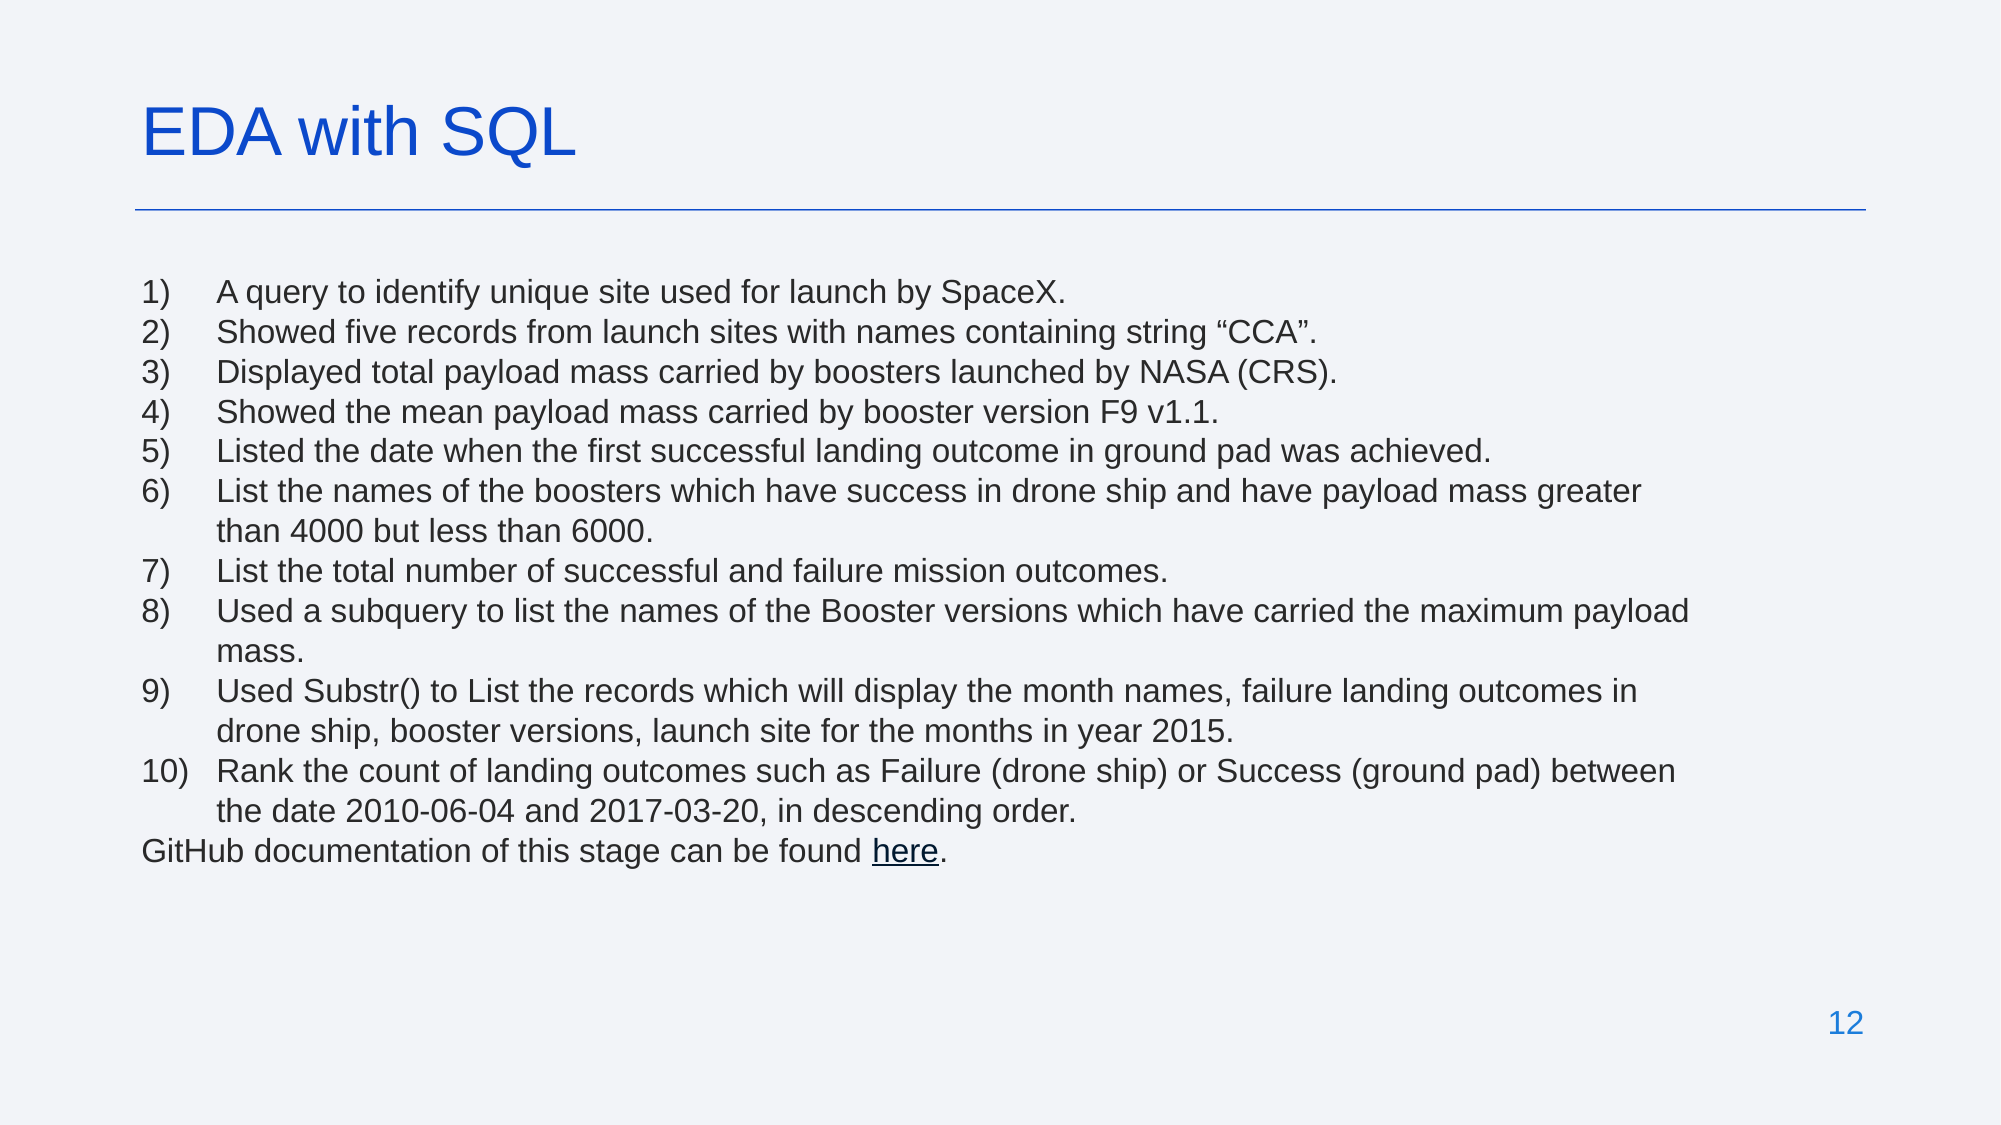

EDA with SQL
A query to identify unique site used for launch by SpaceX.
Showed five records from launch sites with names containing string “CCA”.
Displayed total payload mass carried by boosters launched by NASA (CRS).
Showed the mean payload mass carried by booster version F9 v1.1.
Listed the date when the first successful landing outcome in ground pad was achieved.
List the names of the boosters which have success in drone ship and have payload mass greater than 4000 but less than 6000.
List the total number of successful and failure mission outcomes.
Used a subquery to list the names of the Booster versions which have carried the maximum payload mass.
Used Substr() to List the records which will display the month names, failure landing outcomes in drone ship, booster versions, launch site for the months in year 2015.
Rank the count of landing outcomes such as Failure (drone ship) or Success (ground pad) between the date 2010-06-04 and 2017-03-20, in descending order.
GitHub documentation of this stage can be found here.

12